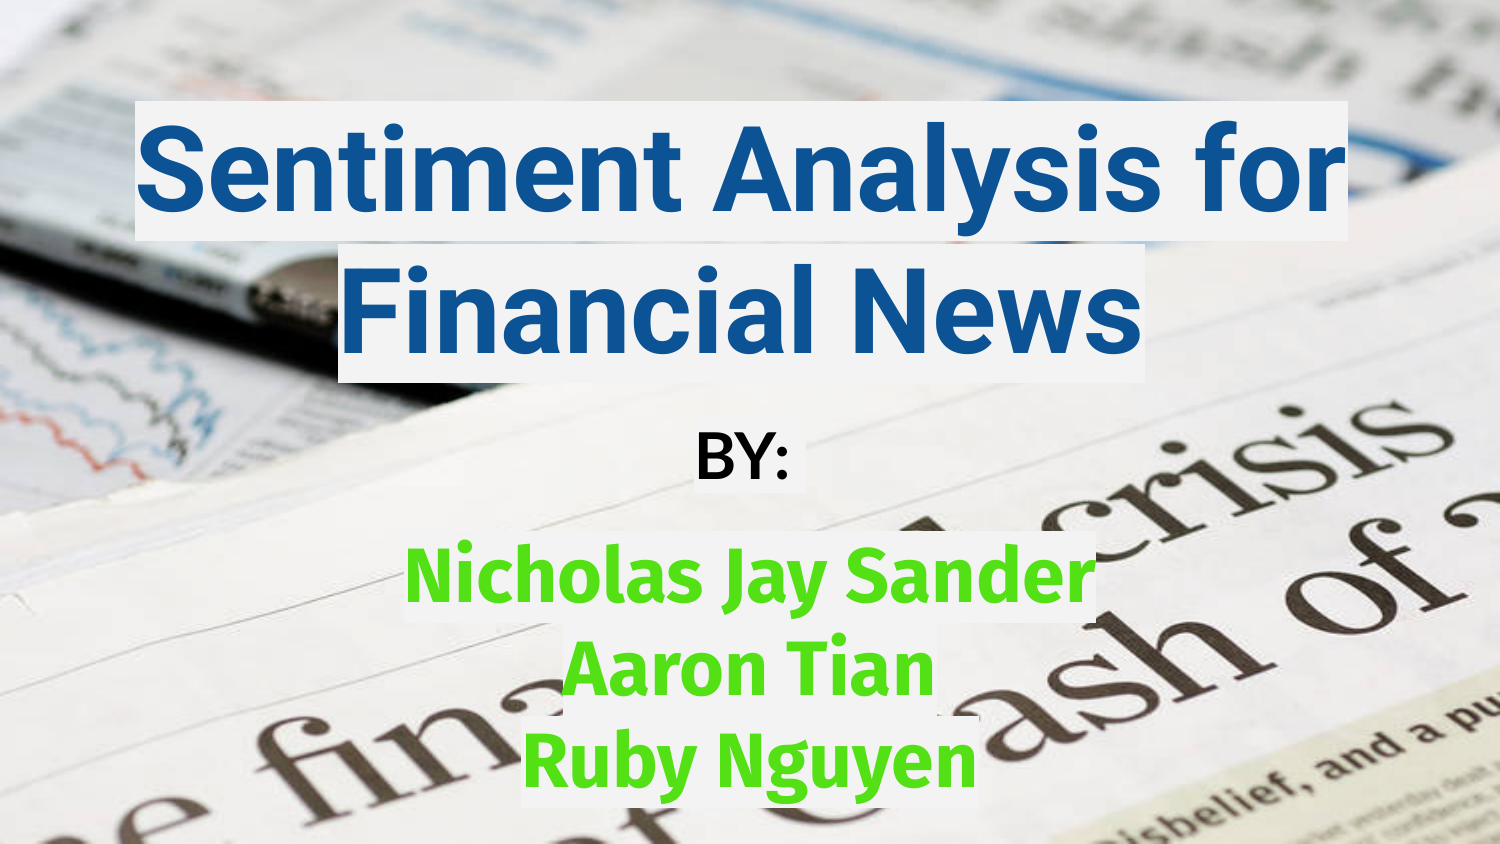

Sentiment Analysis for Financial News
BY:
Nicholas Jay Sander
Aaron Tian
Ruby Nguyen